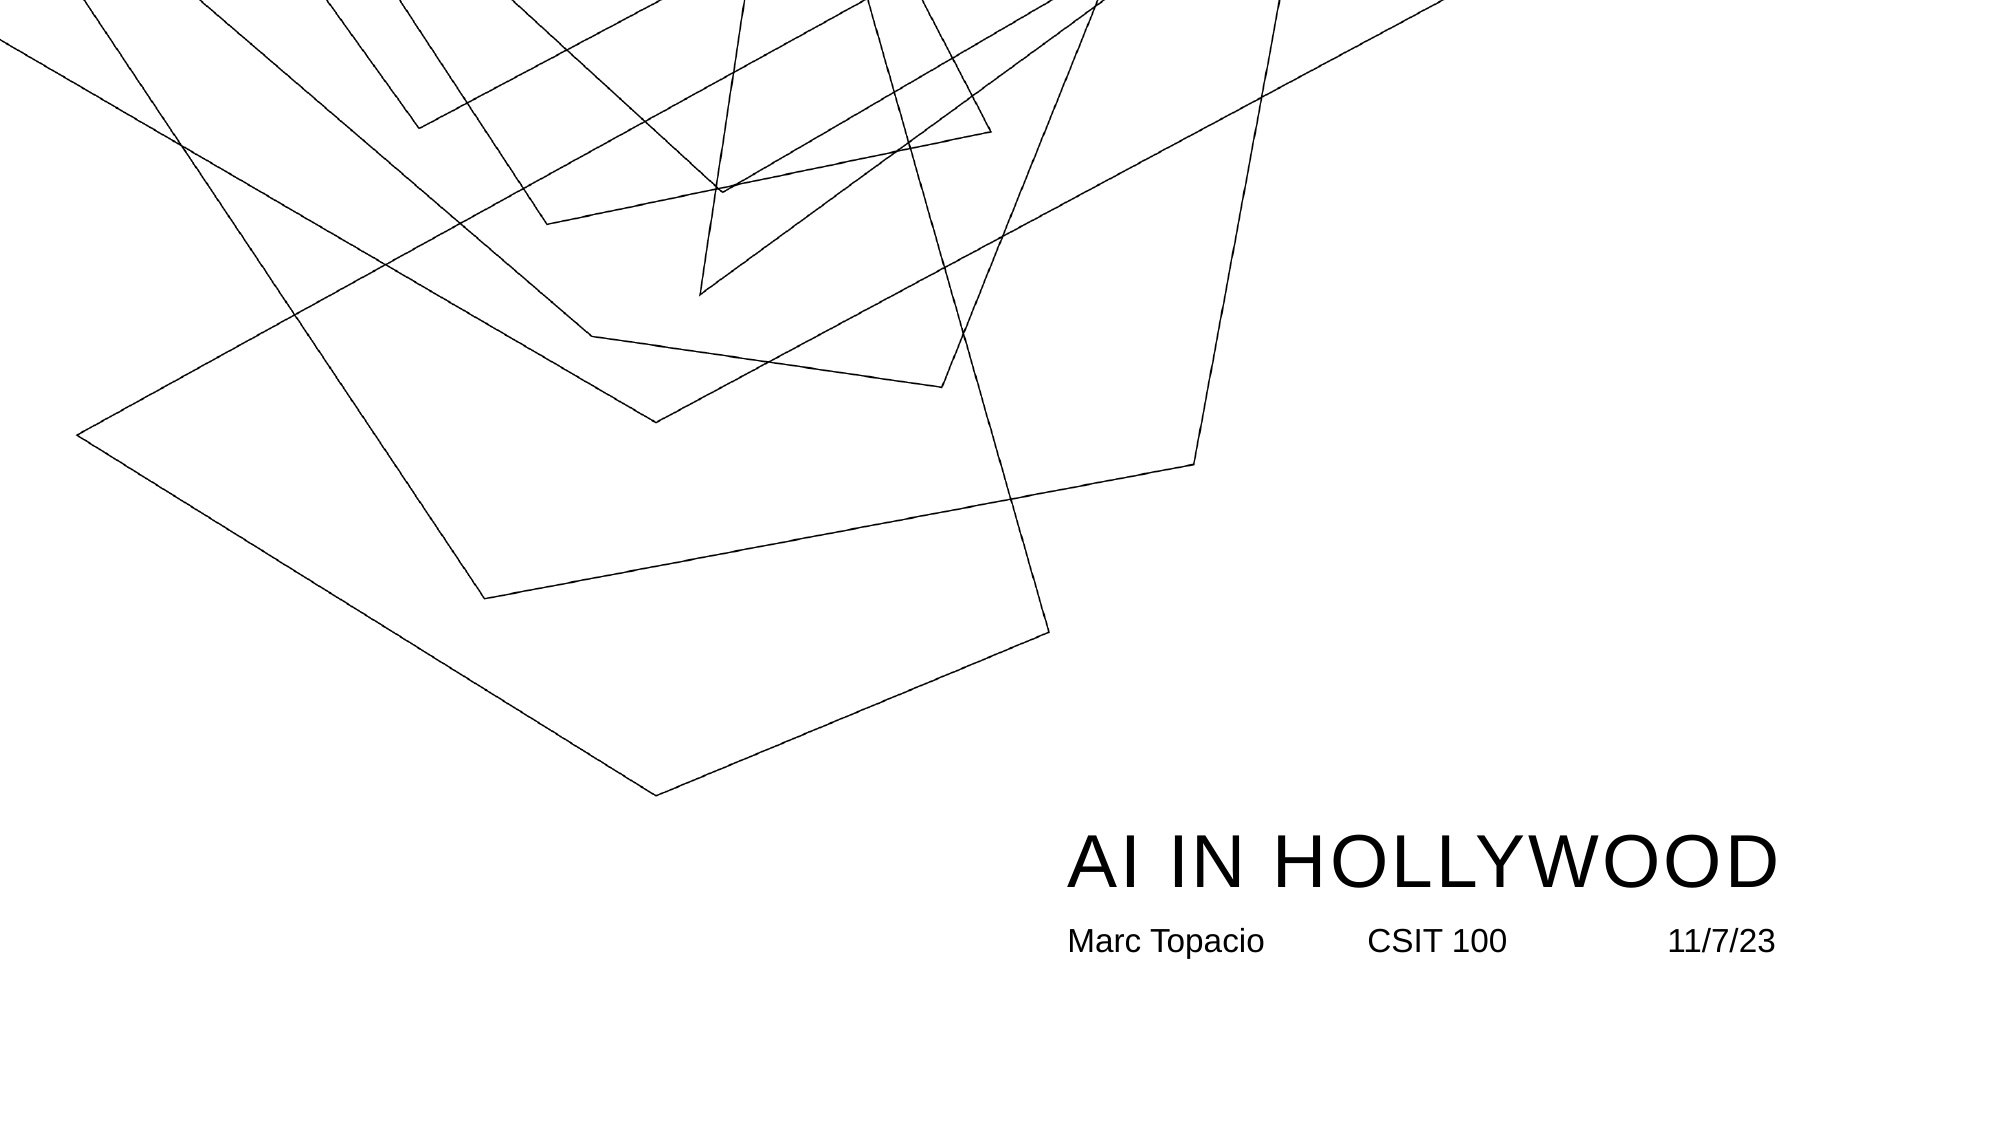

# AI in Hollywood
Marc Topacio	CSIT 100		11/7/23